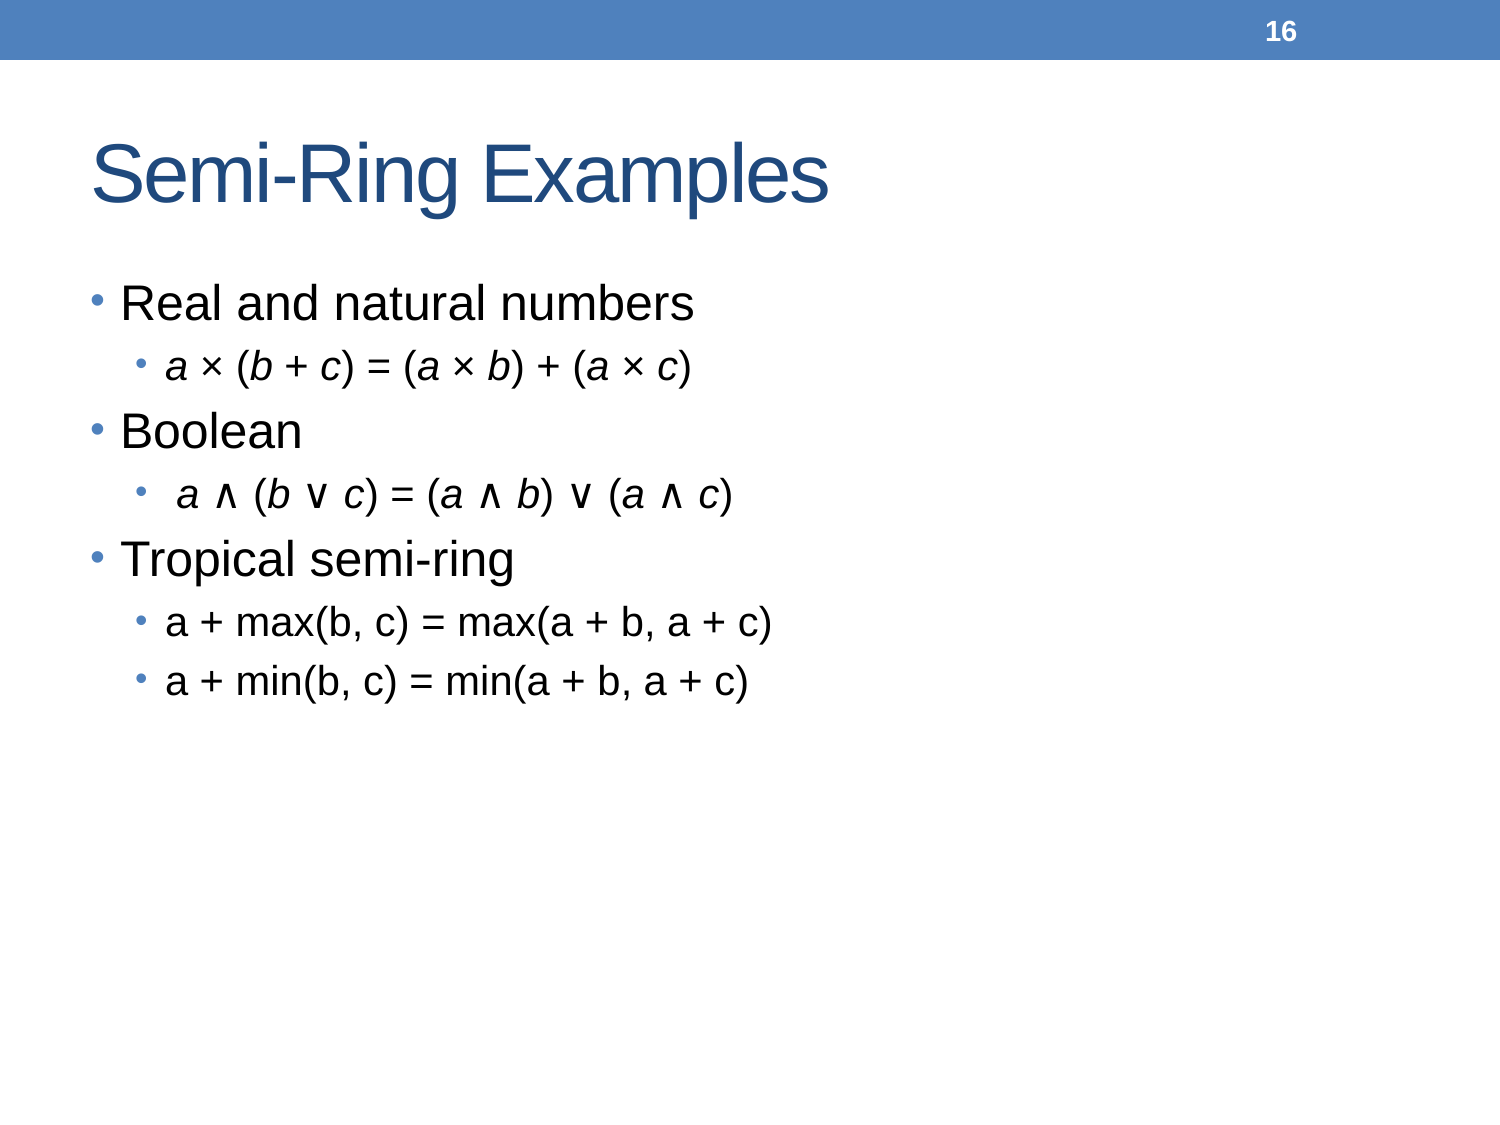

16
# Semi-Ring Examples
Real and natural numbers
a × (b + c) = (a × b) + (a × c)
Boolean
 a ∧ (b ∨ c) = (a ∧ b) ∨ (a ∧ c)
Tropical semi-ring
a + max(b, c) = max(a + b, a + c)
a + min(b, c) = min(a + b, a + c)